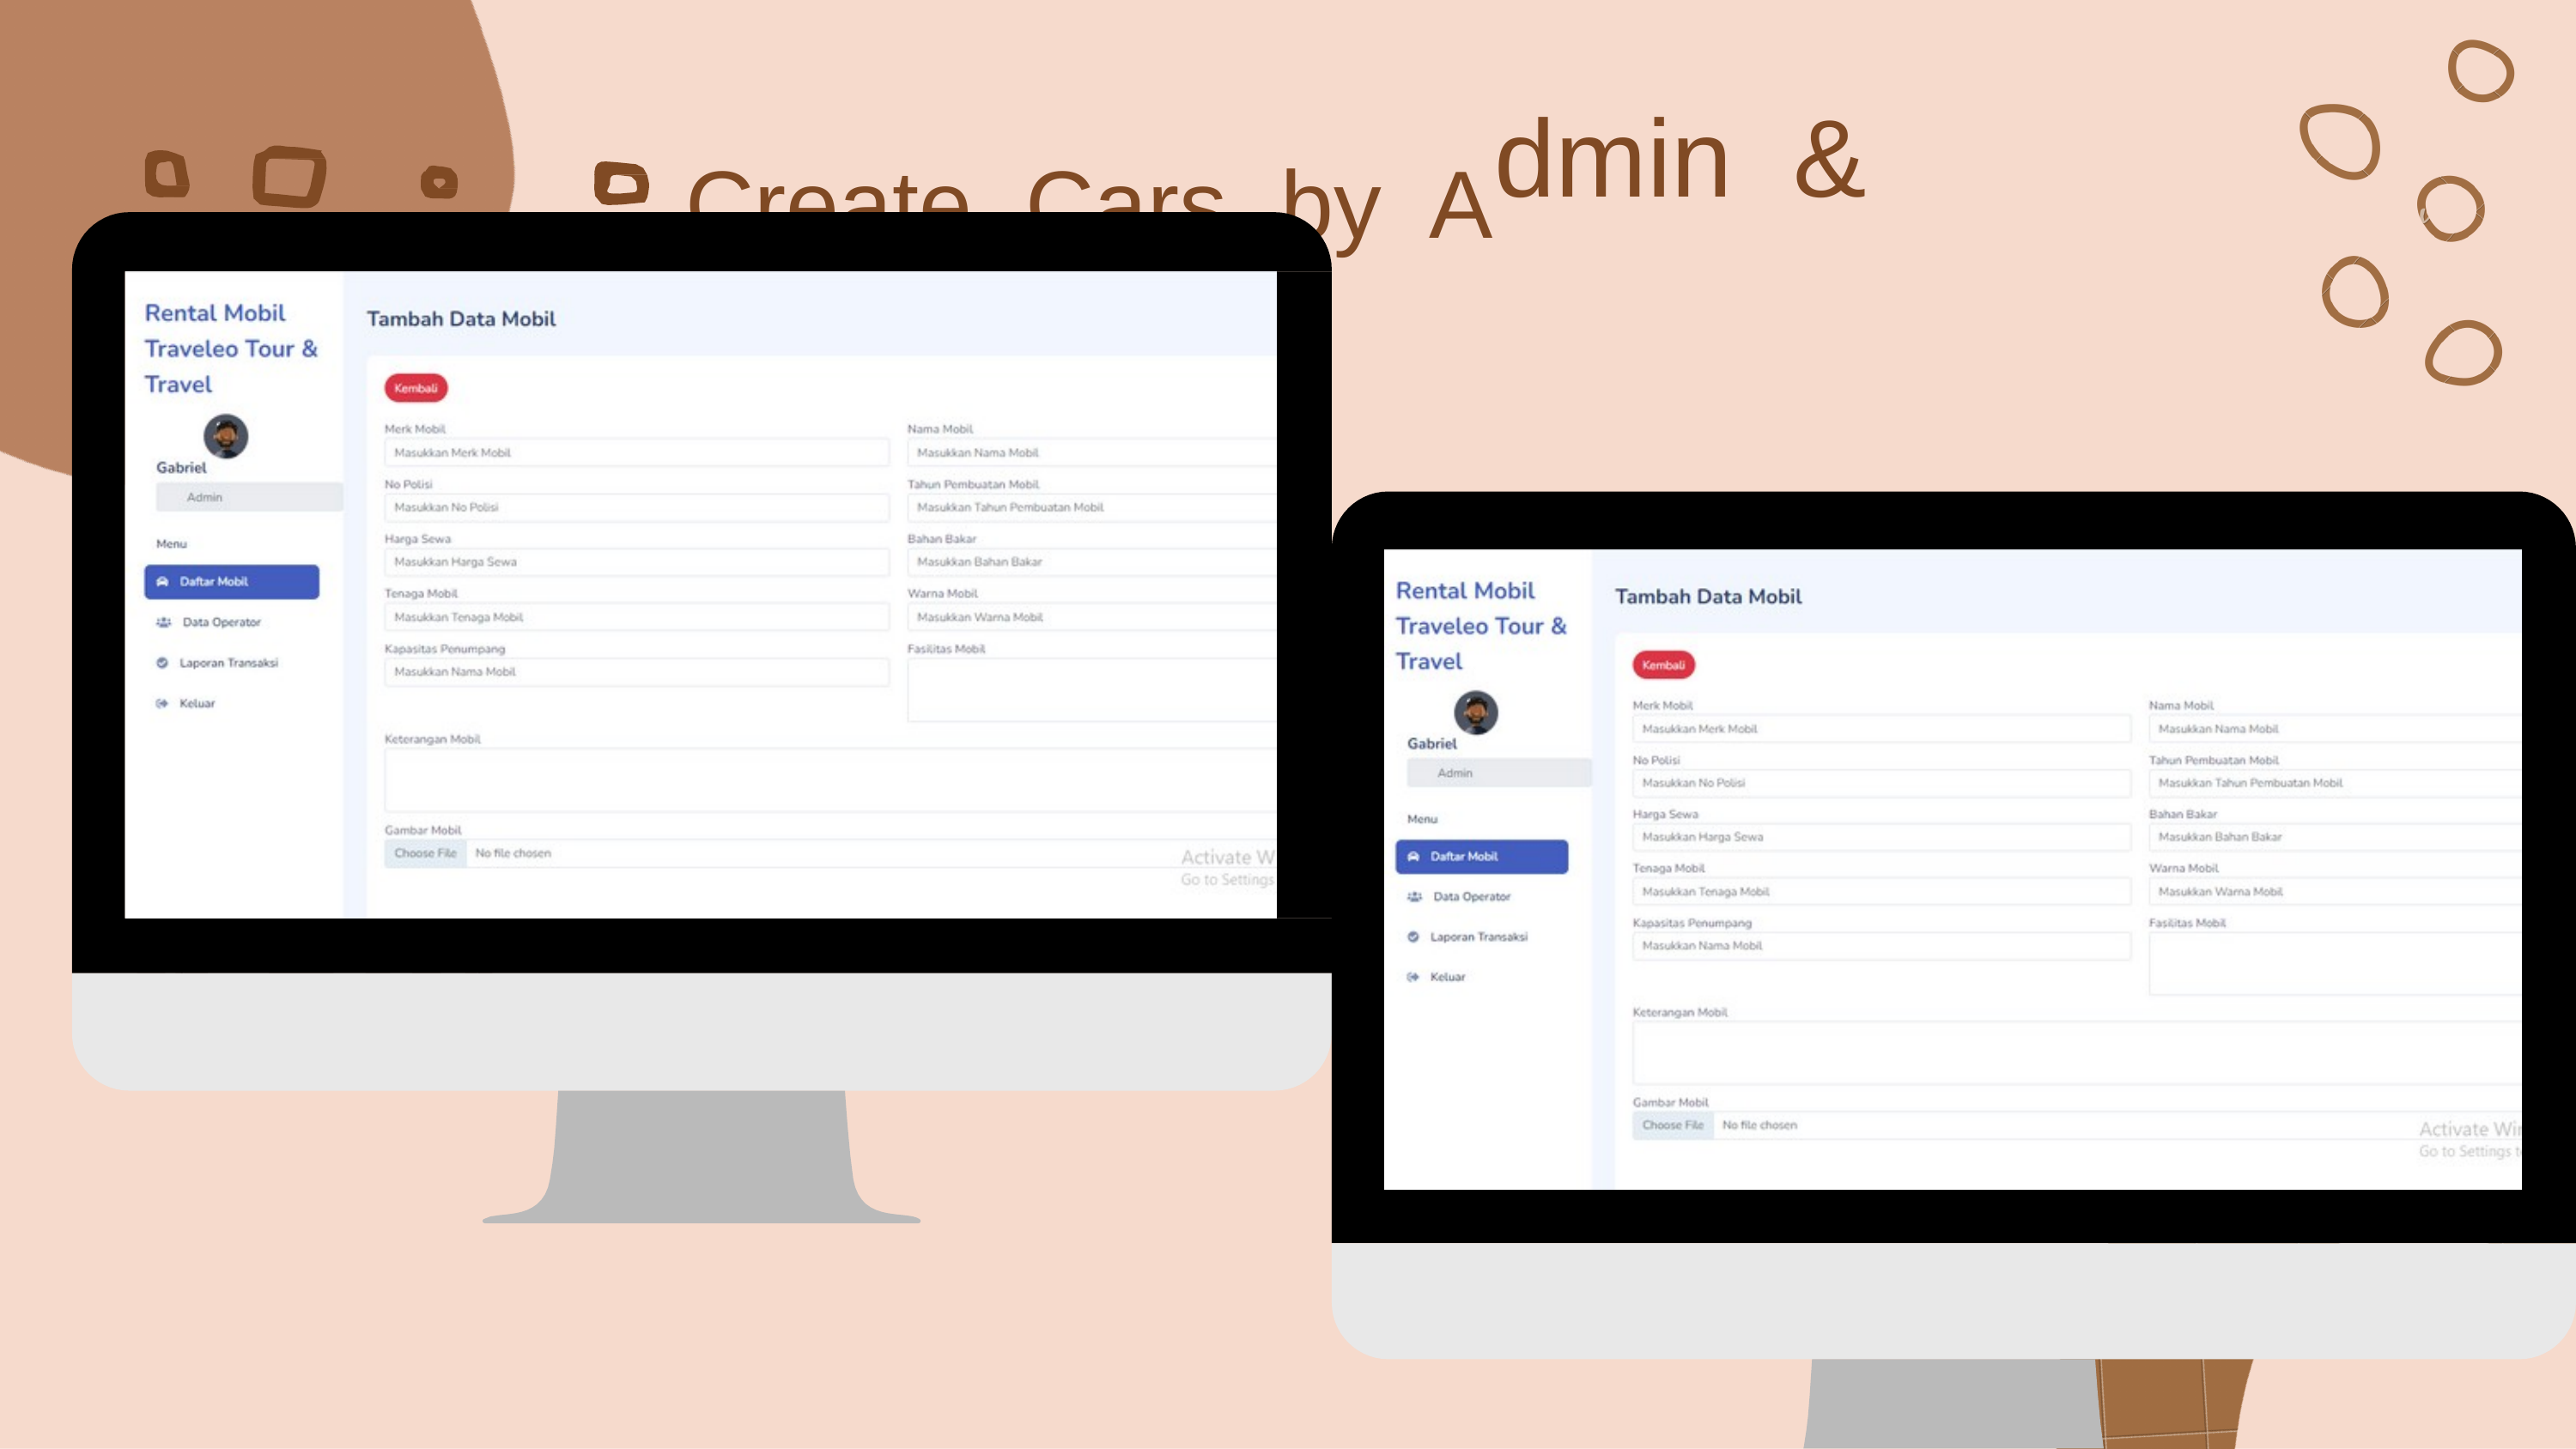

# Create  Cars  by  Admin  & operator